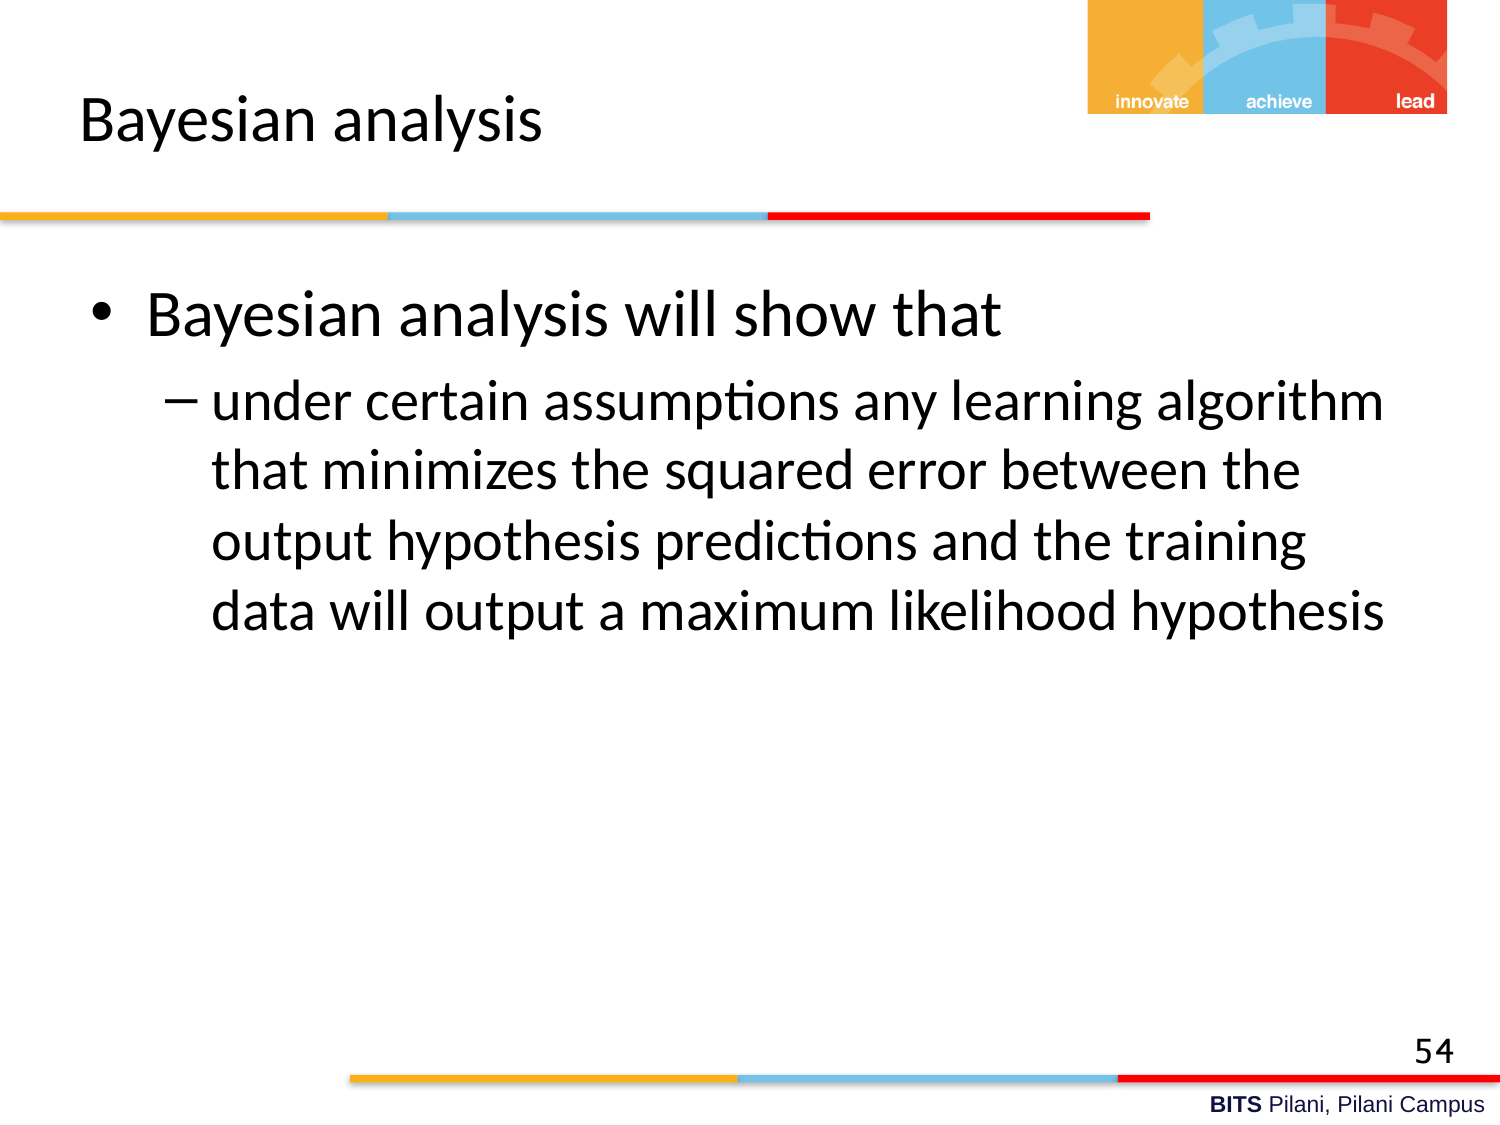

# Bayesian analysis
Bayesian analysis will show that
under certain assumptions any learning algorithm that minimizes the squared error between the output hypothesis predictions and the training data will output a maximum likelihood hypothesis
54